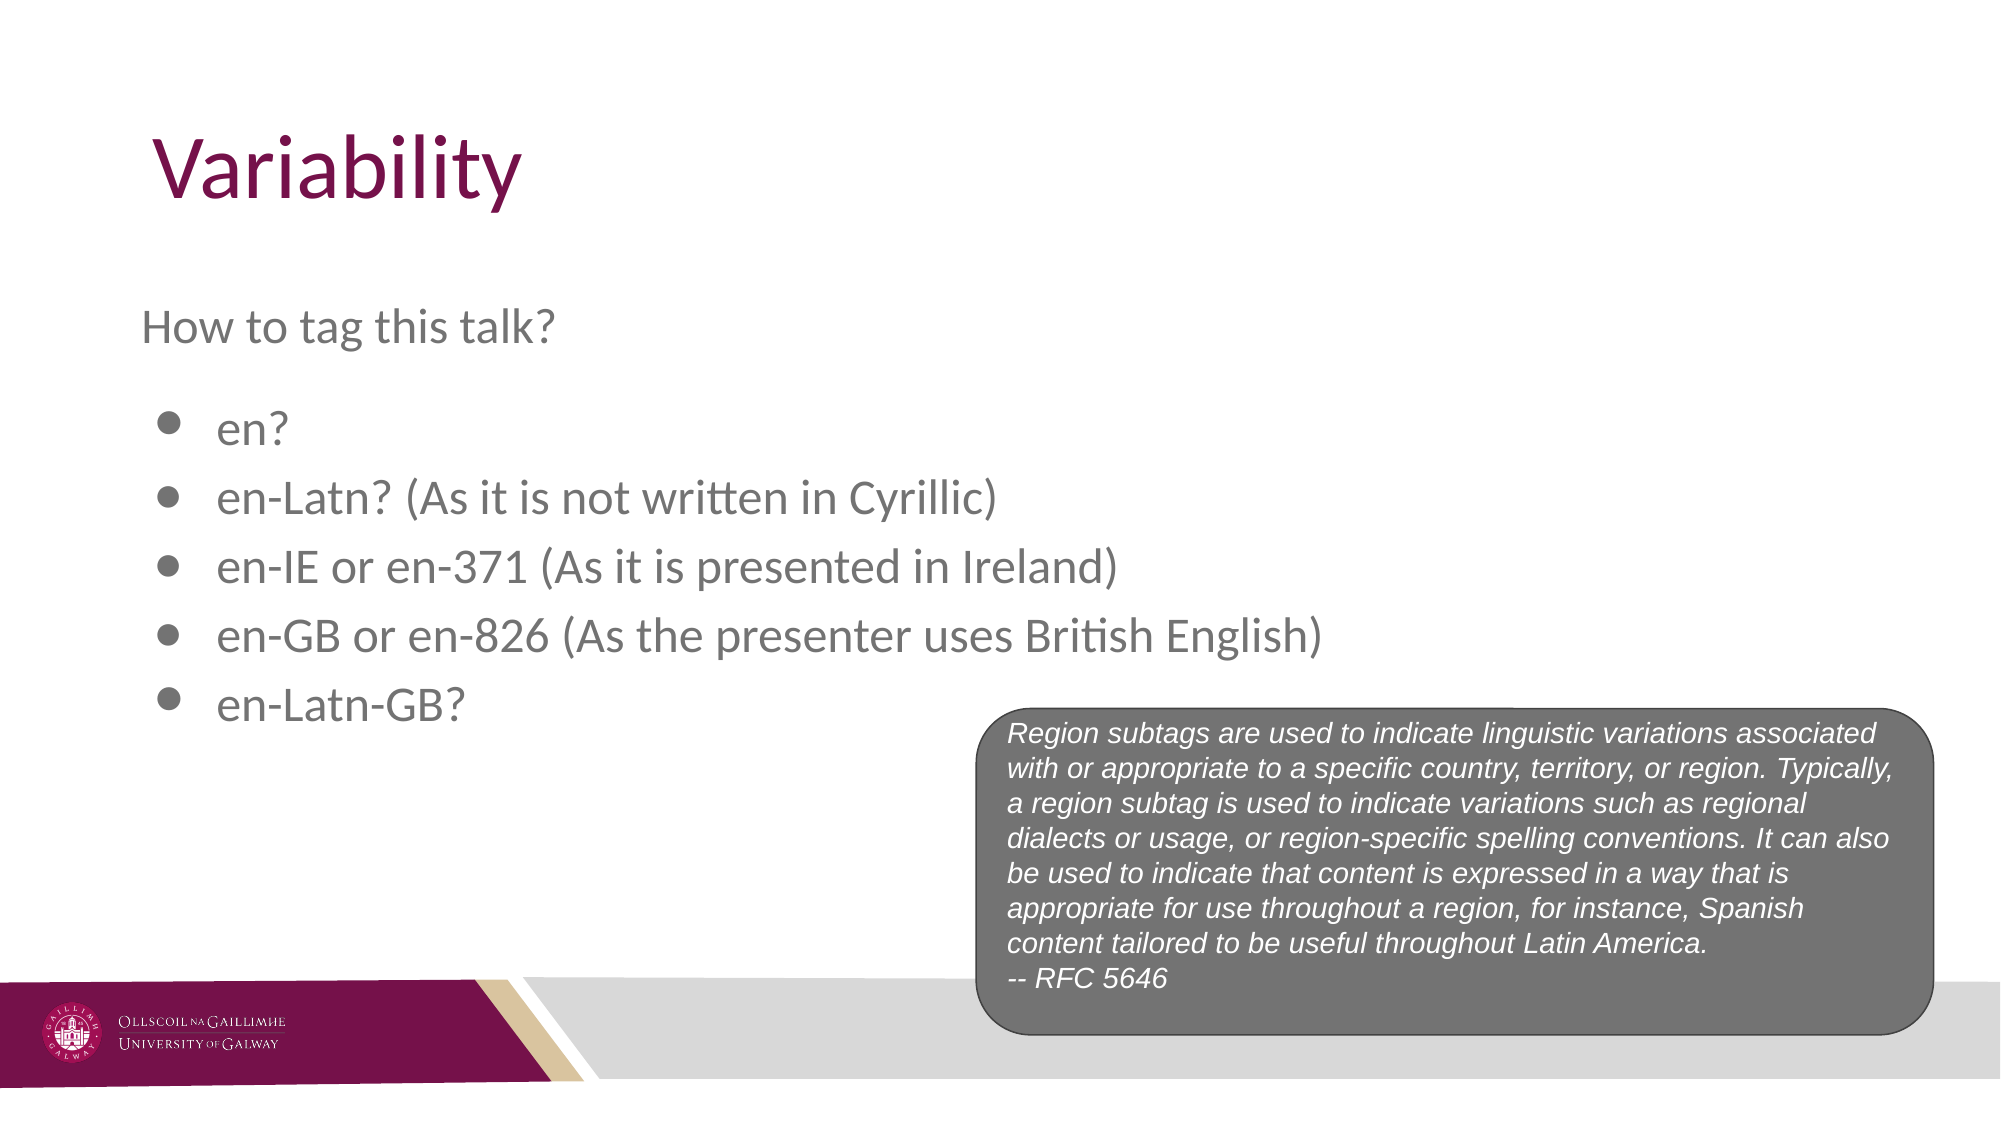

# Variability
How to tag this talk?
en?
en-Latn? (As it is not written in Cyrillic)
en-IE or en-371 (As it is presented in Ireland)
en-GB or en-826 (As the presenter uses British English)
en-Latn-GB?
Region subtags are used to indicate linguistic variations associated with or appropriate to a specific country, territory, or region. Typically, a region subtag is used to indicate variations such as regional dialects or usage, or region-specific spelling conventions. It can also be used to indicate that content is expressed in a way that is appropriate for use throughout a region, for instance, Spanish content tailored to be useful throughout Latin America.
-- RFC 5646